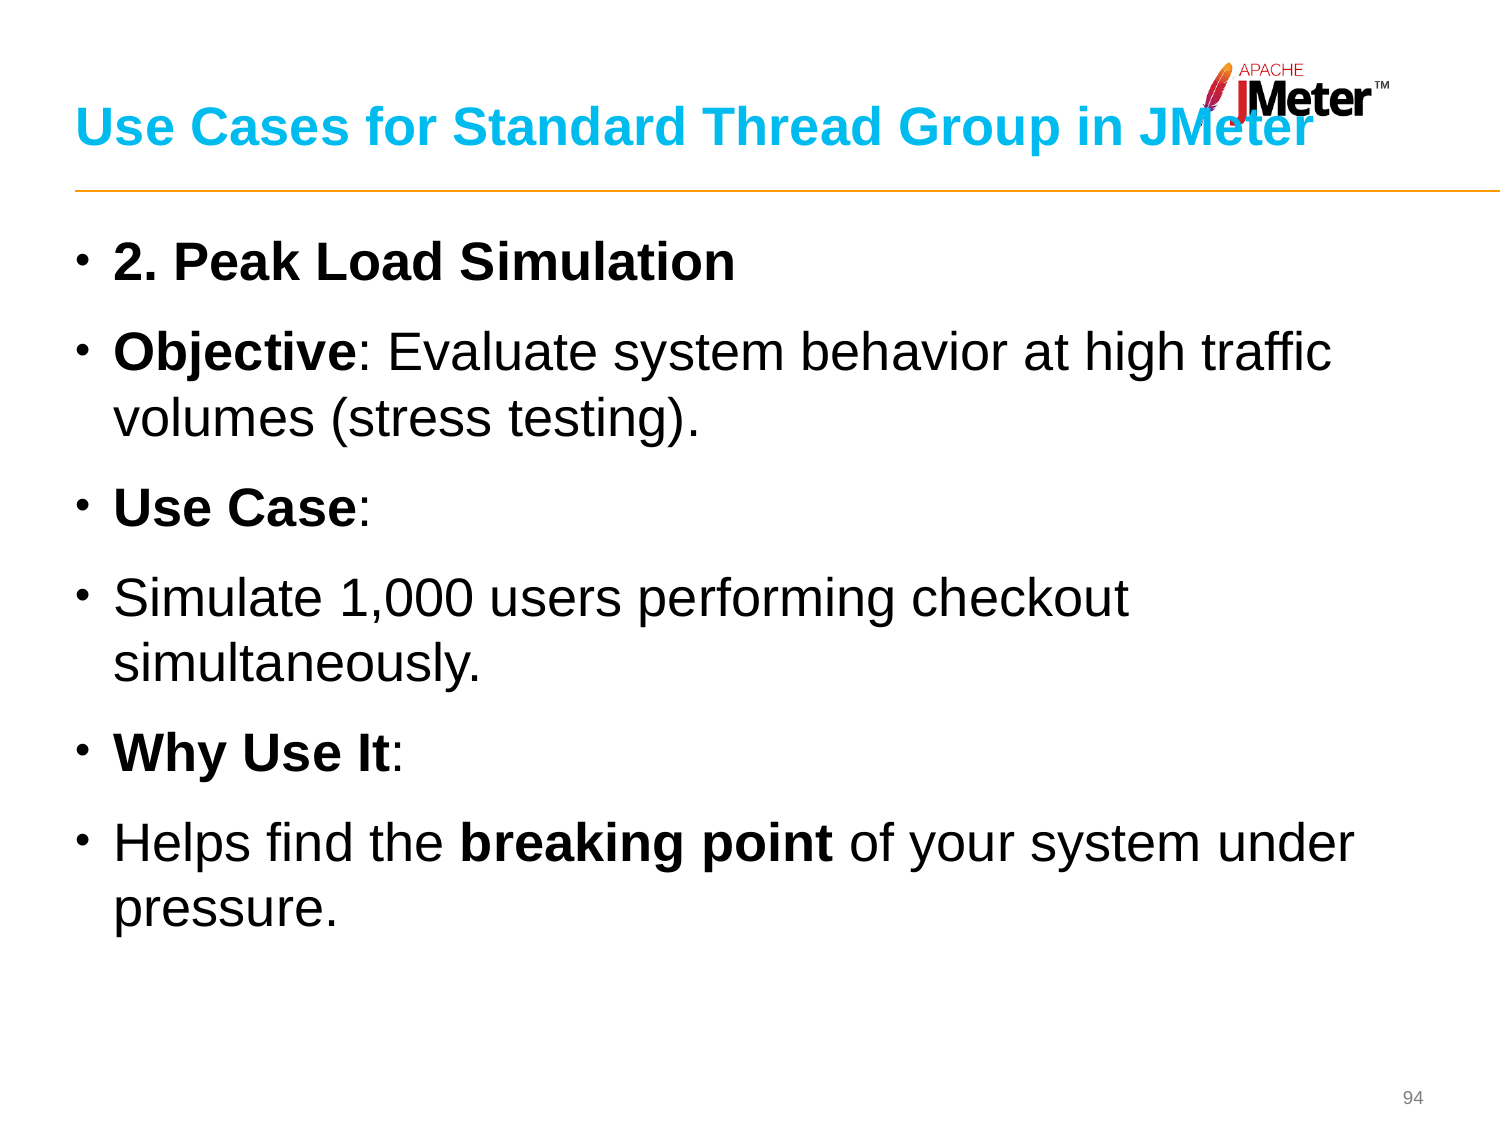

# Use Cases for Standard Thread Group in JMeter
2. Peak Load Simulation
Objective: Evaluate system behavior at high traffic volumes (stress testing).
Use Case:
Simulate 1,000 users performing checkout simultaneously.
Why Use It:
Helps find the breaking point of your system under pressure.